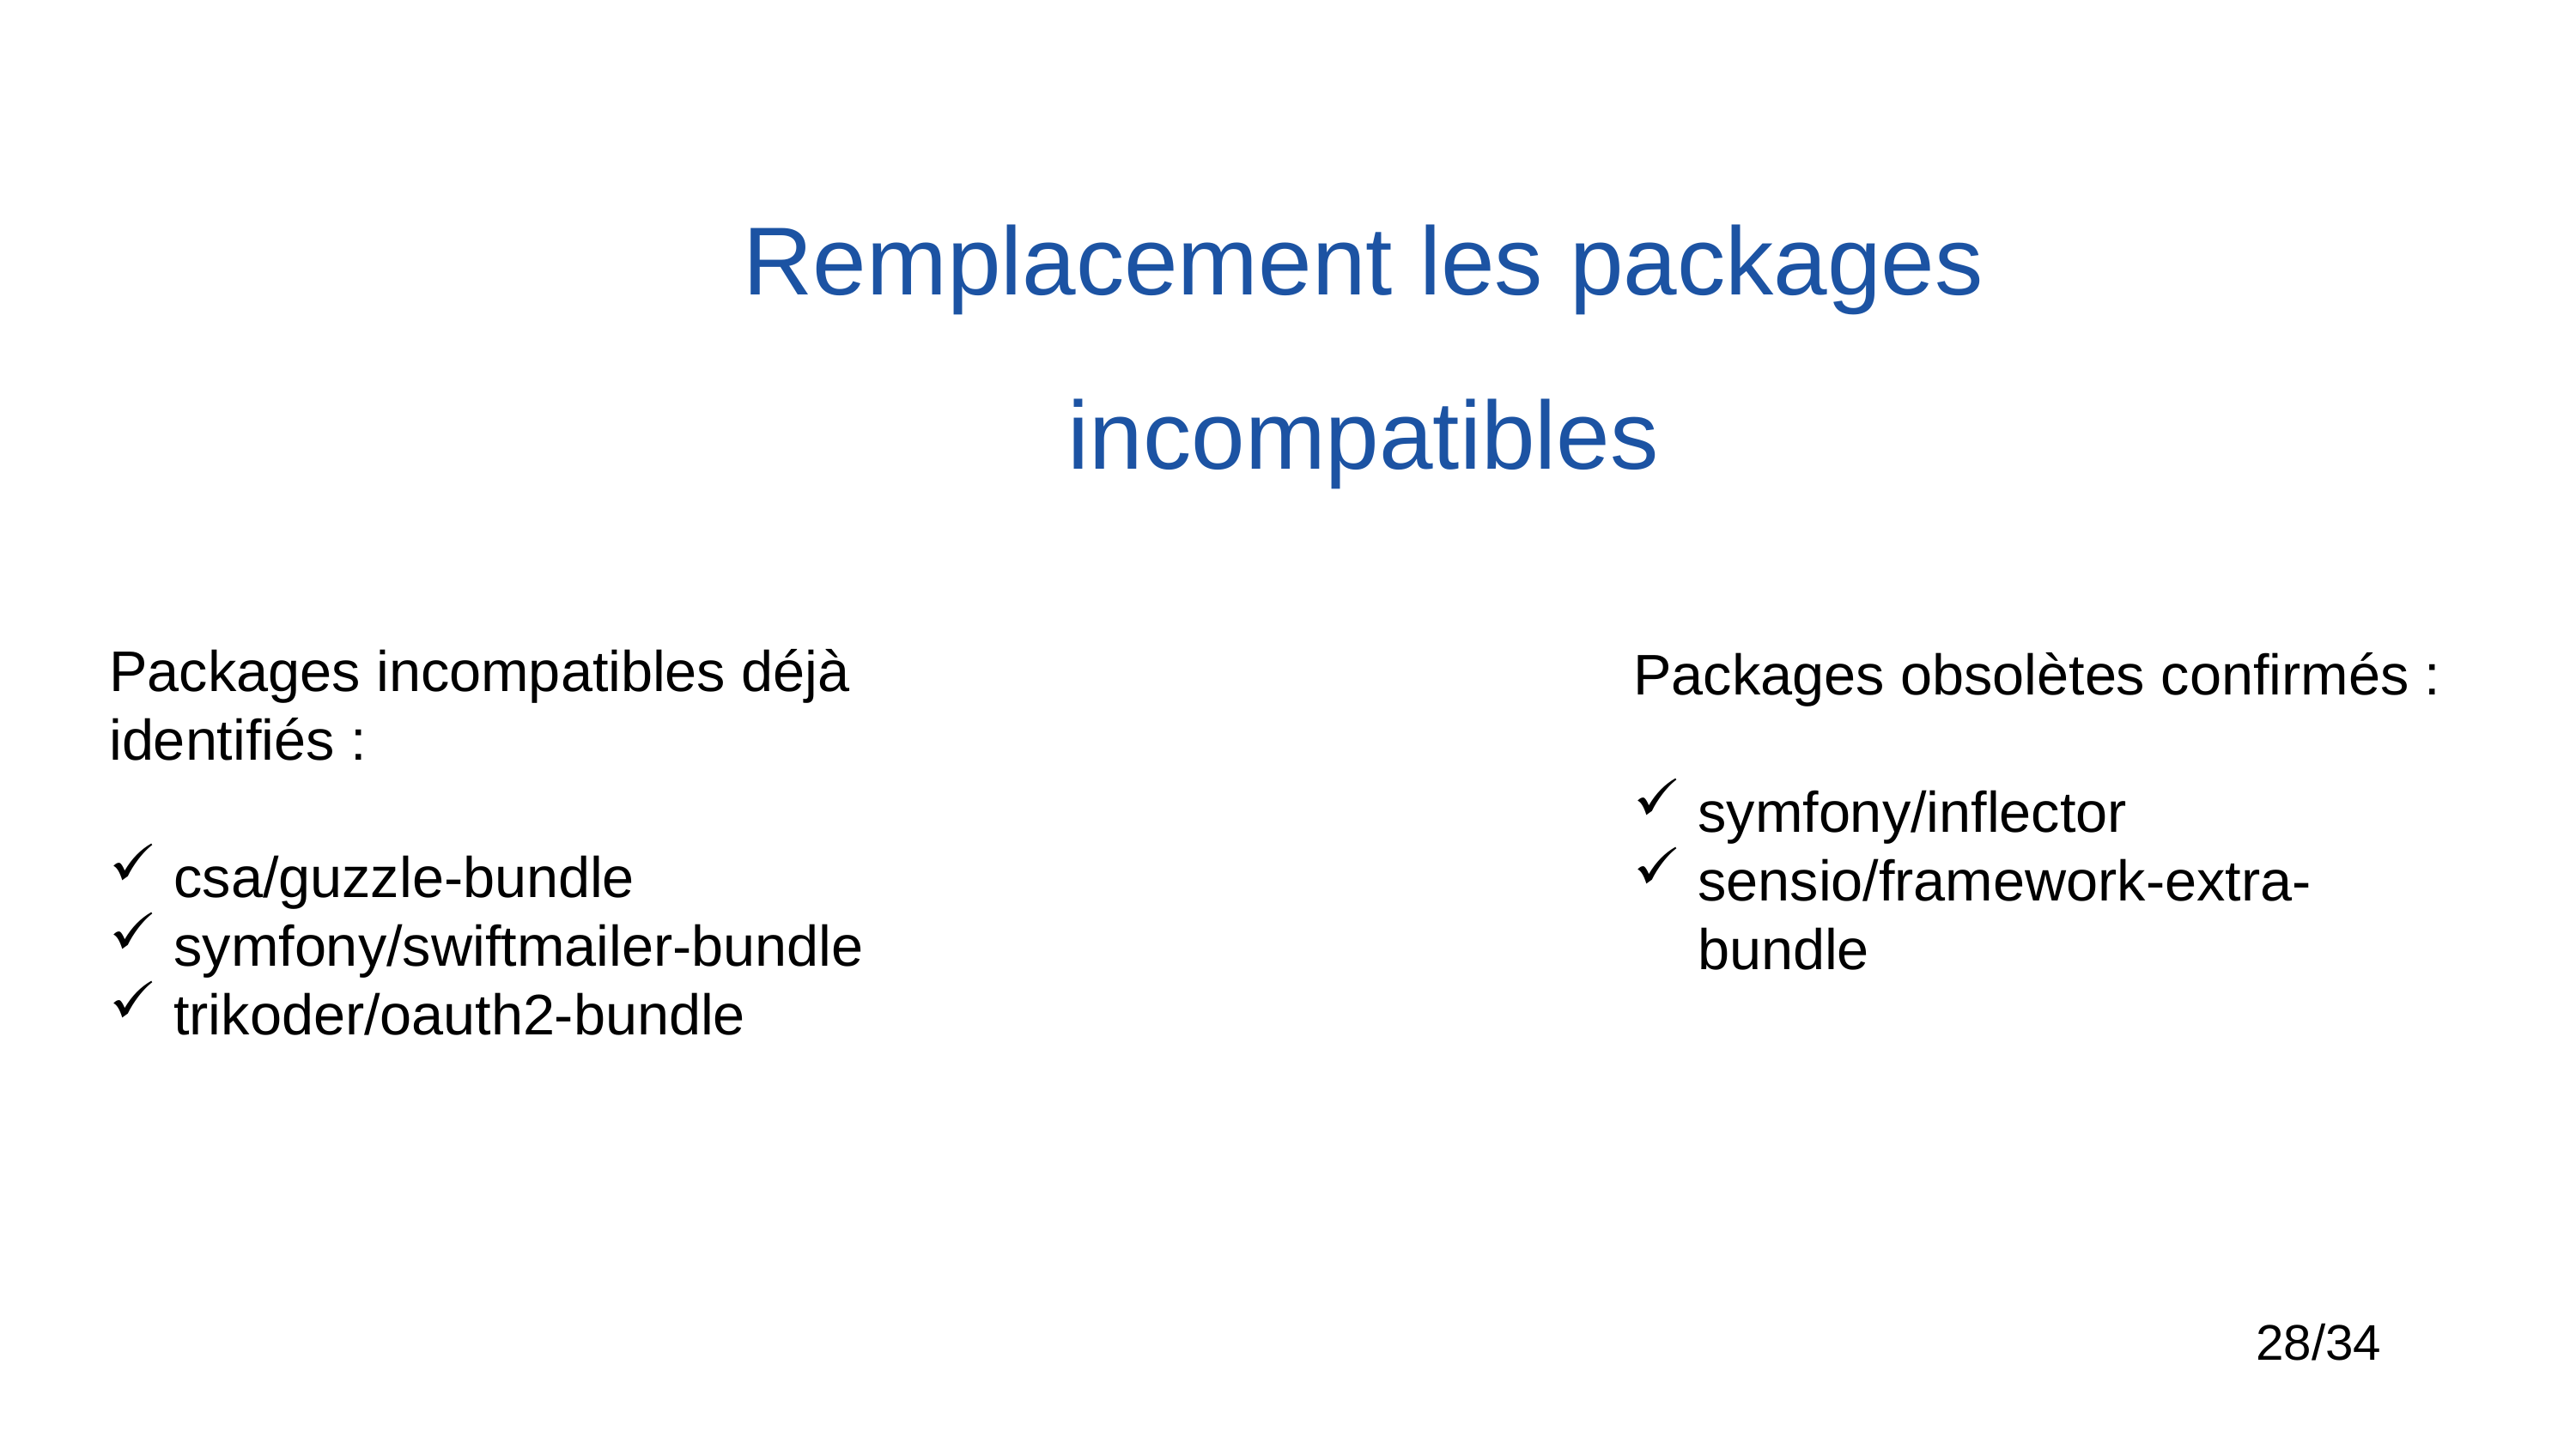

Remplacement les packages incompatibles
Packages incompatibles déjà identifiés :

csa/guzzle-bundle
symfony/swiftmailer-bundle
trikoder/oauth2-bundle
Packages obsolètes confirmés :

symfony/inflector
sensio/framework-extra-bundle
28/34